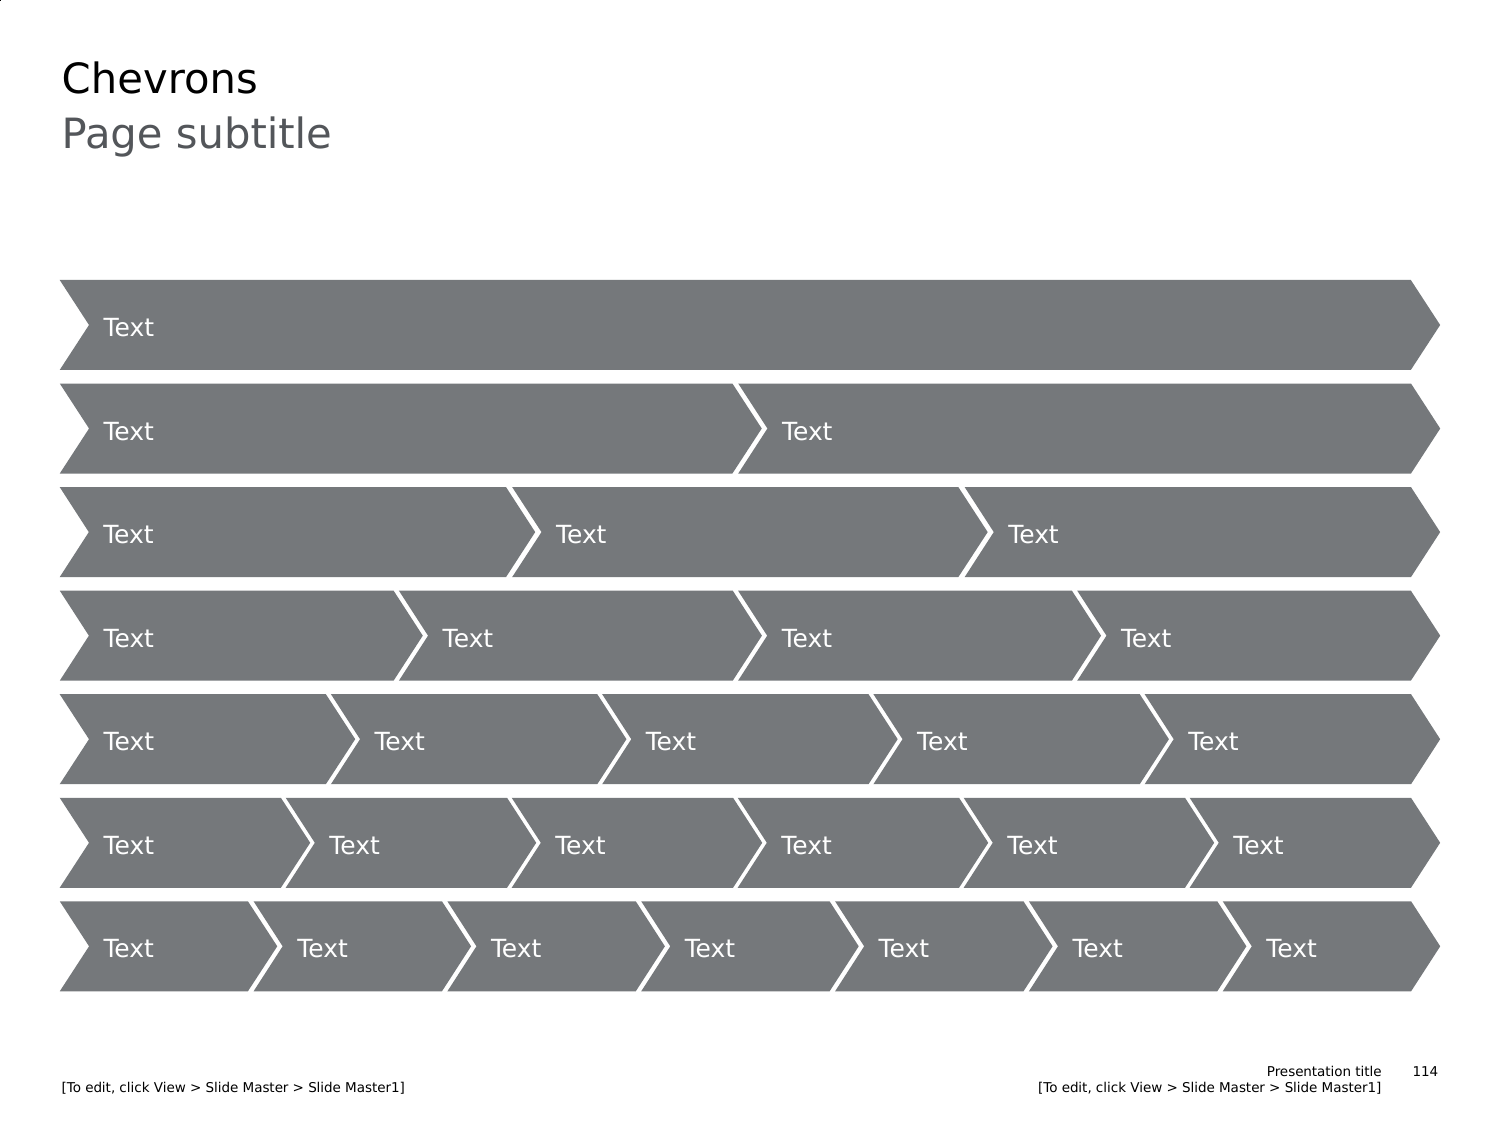

# Chevrons
Page subtitle
Text
Text
Text
Text
Text
Text
Text
Text
Text
Text
Text
Text
Text
Text
Text
Text
Text
Text
Text
Text
Text
Text
Text
Text
Text
Text
Text
Text